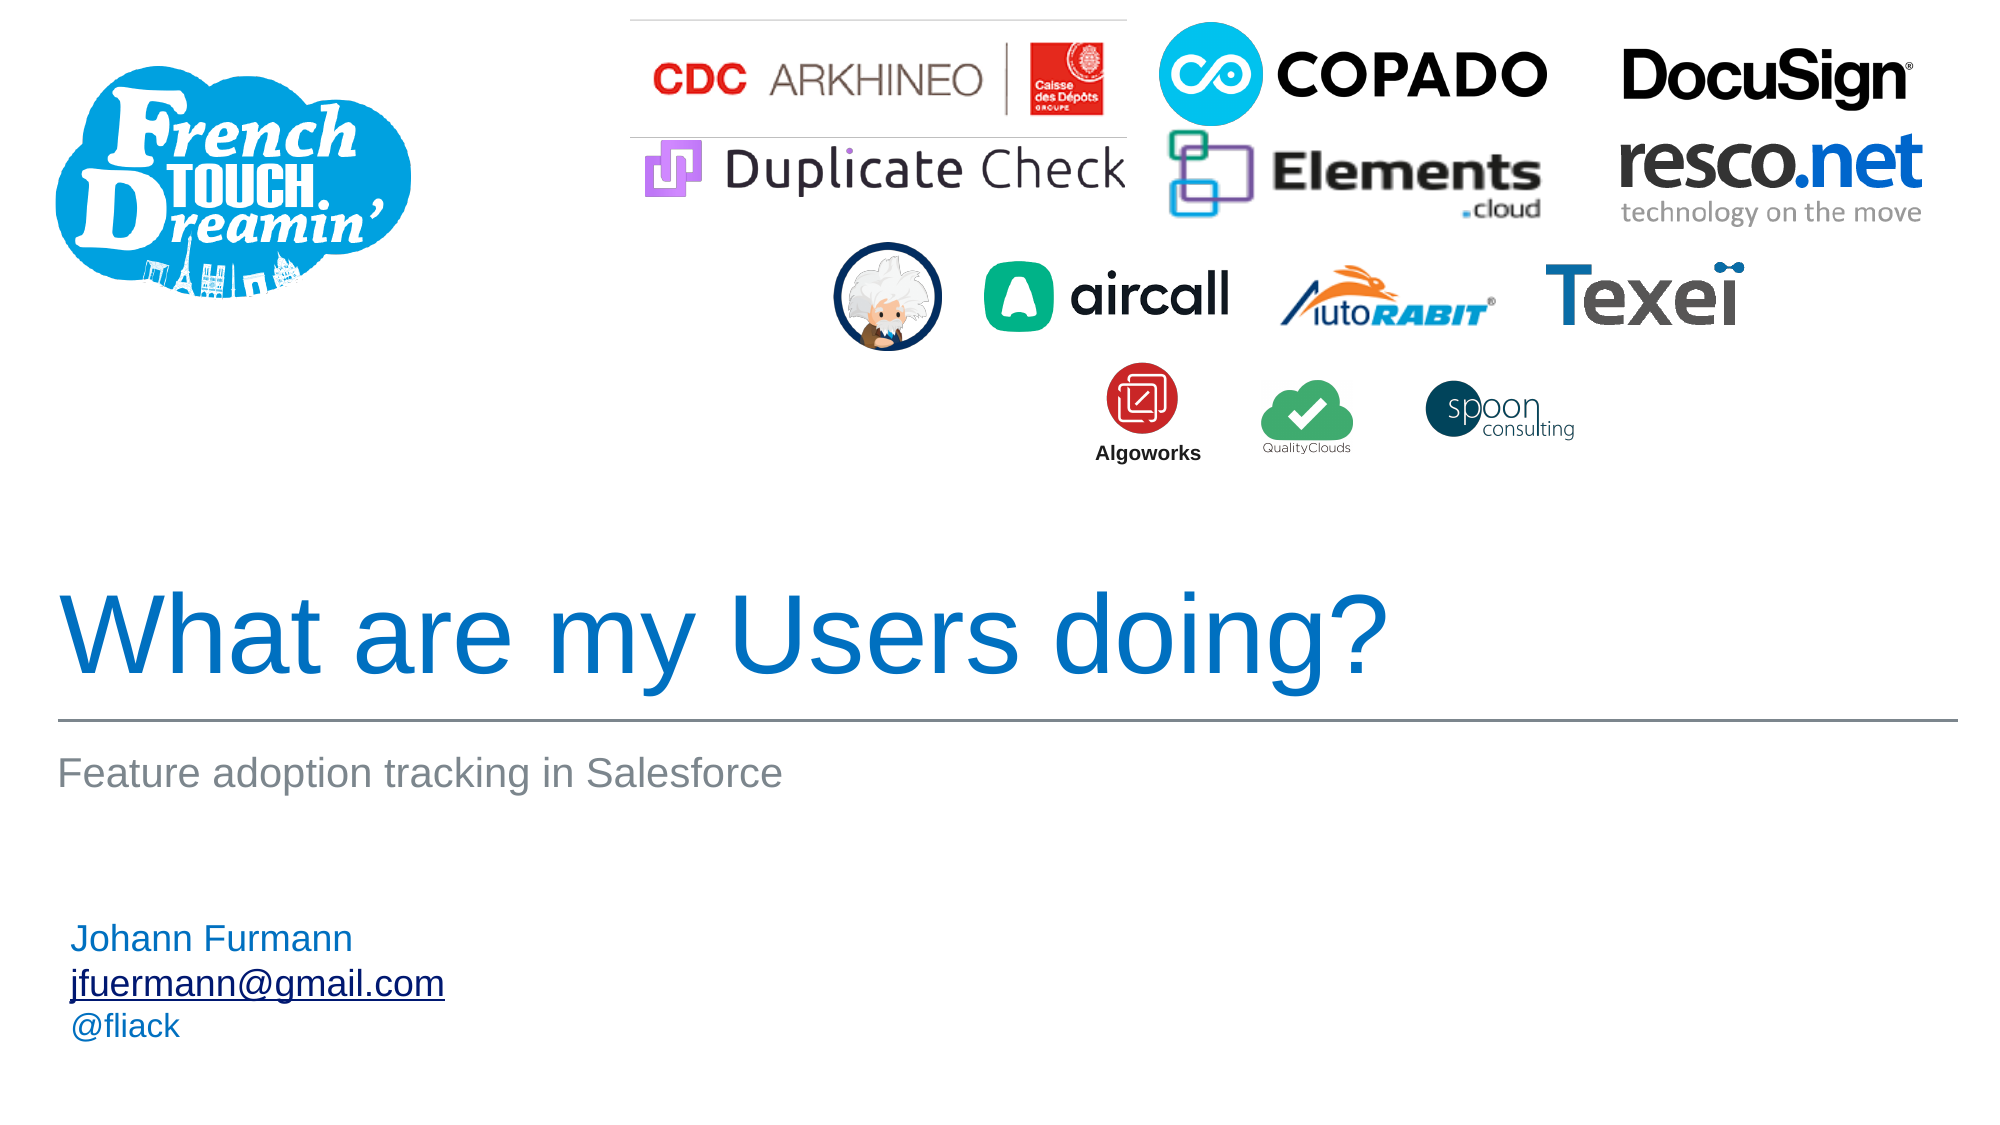

# What are my Users doing?
Feature adoption tracking in Salesforce
Johann Furmann
jfuermann@gmail.com
@fliack